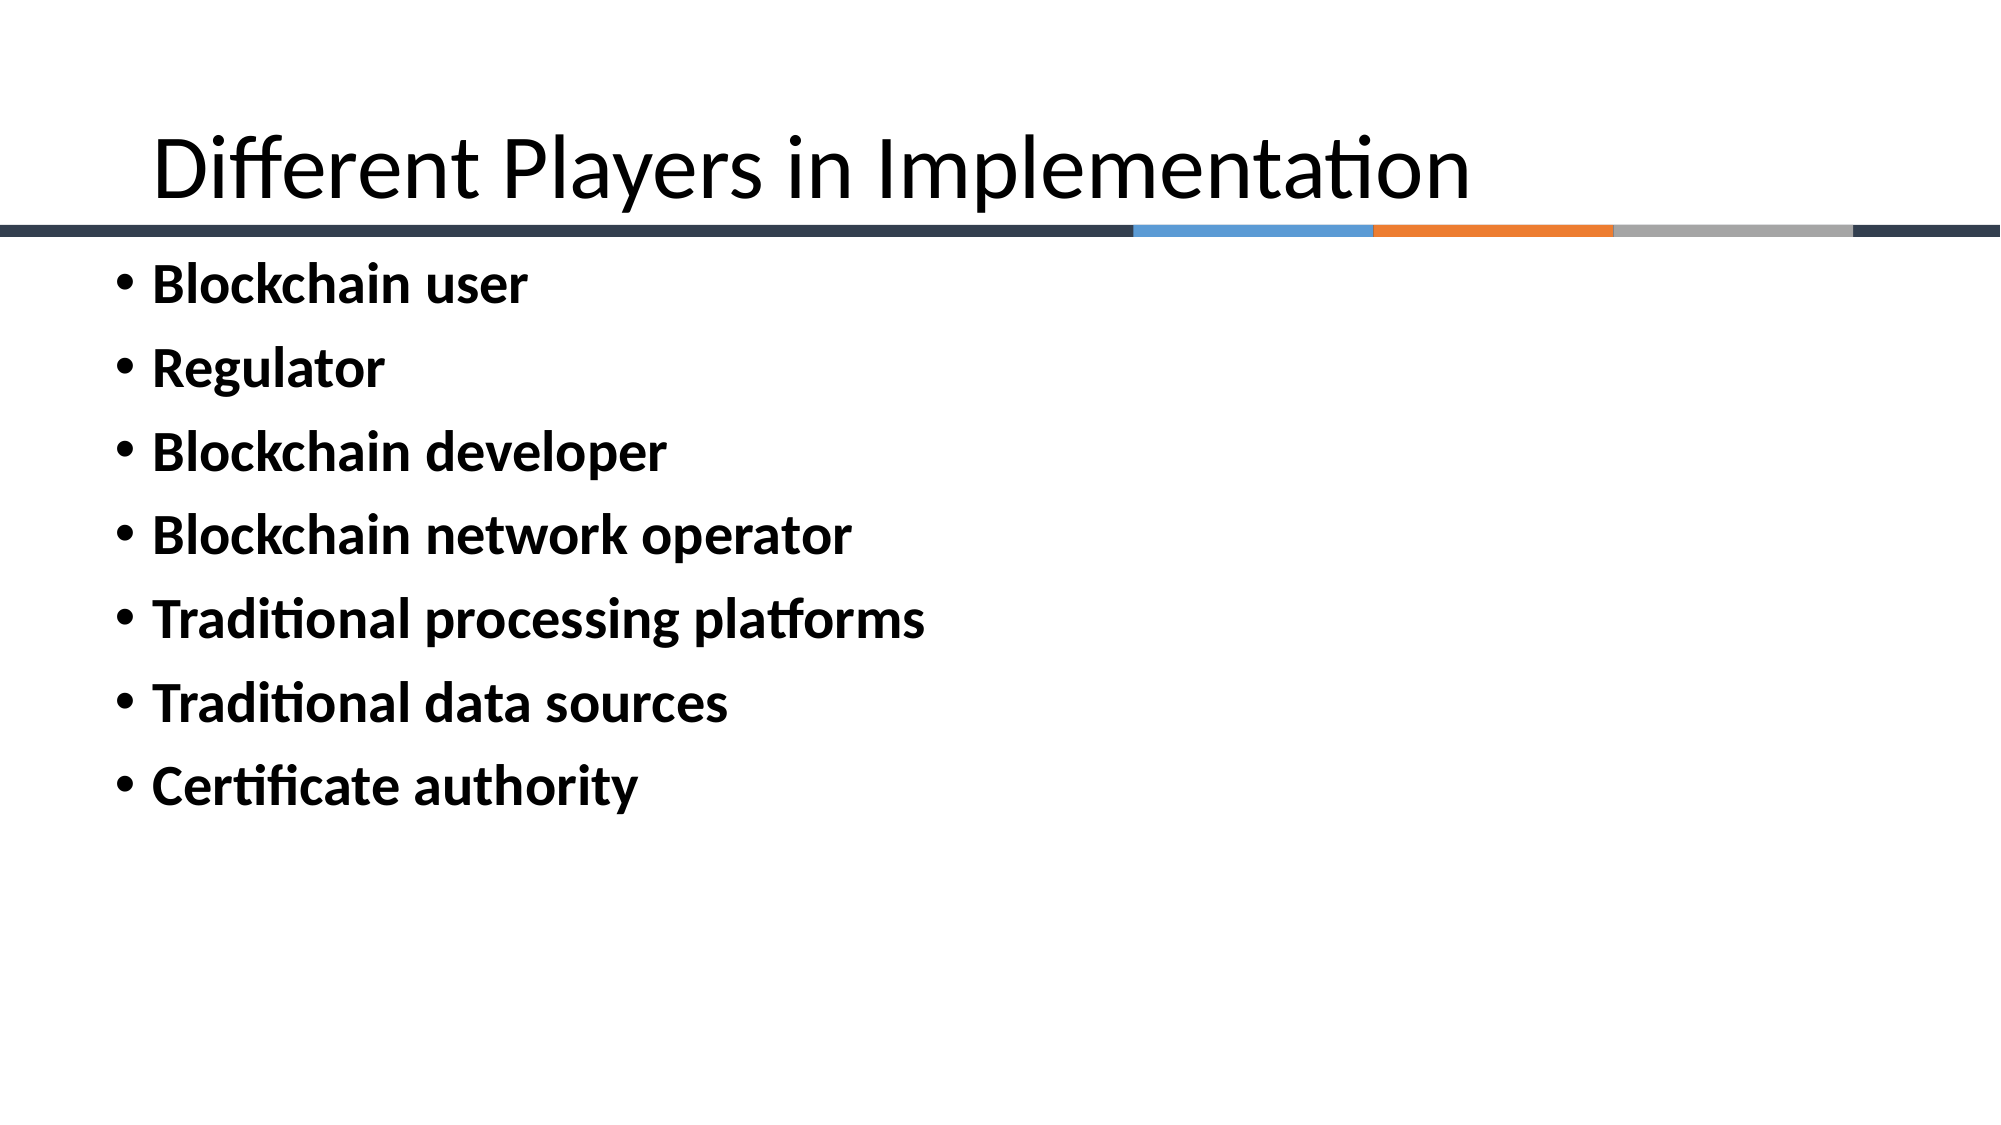

# Different Players in Implementation
Blockchain user
Regulator
Blockchain developer
Blockchain network operator
Traditional processing platforms
Traditional data sources
Certificate authority